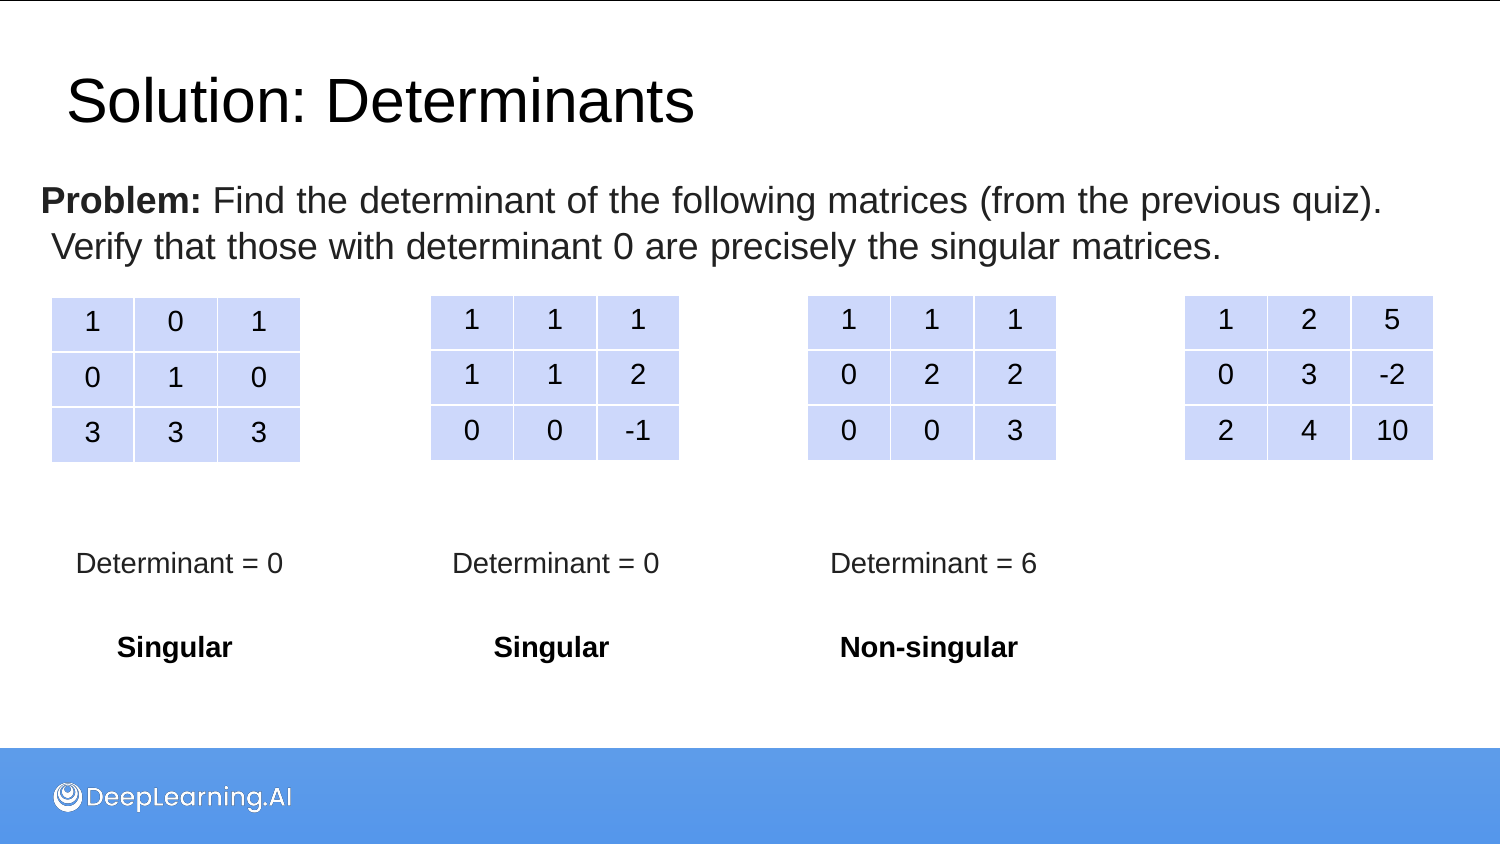

# Solution: Determinants
Problem: Find the determinant of the following matrices (from the previous quiz).  Verify that those with determinant 0 are precisely the singular matrices.
| 1 | 1 | 1 |
| --- | --- | --- |
| 1 | 1 | 2 |
| 0 | 0 | -1 |
| 1 | 1 | 1 |
| --- | --- | --- |
| 0 | 2 | 2 |
| 0 | 0 | 3 |
| 1 | 2 | 5 |
| --- | --- | --- |
| 0 | 3 | -2 |
| 2 | 4 | 10 |
| 1 | 0 | 1 |
| --- | --- | --- |
| 0 | 1 | 0 |
| 3 | 3 | 3 |
| Determinant = 0 | Determinant = 0 | Determinant = 6 |
| --- | --- | --- |
| Singular | Singular | Non-singular |